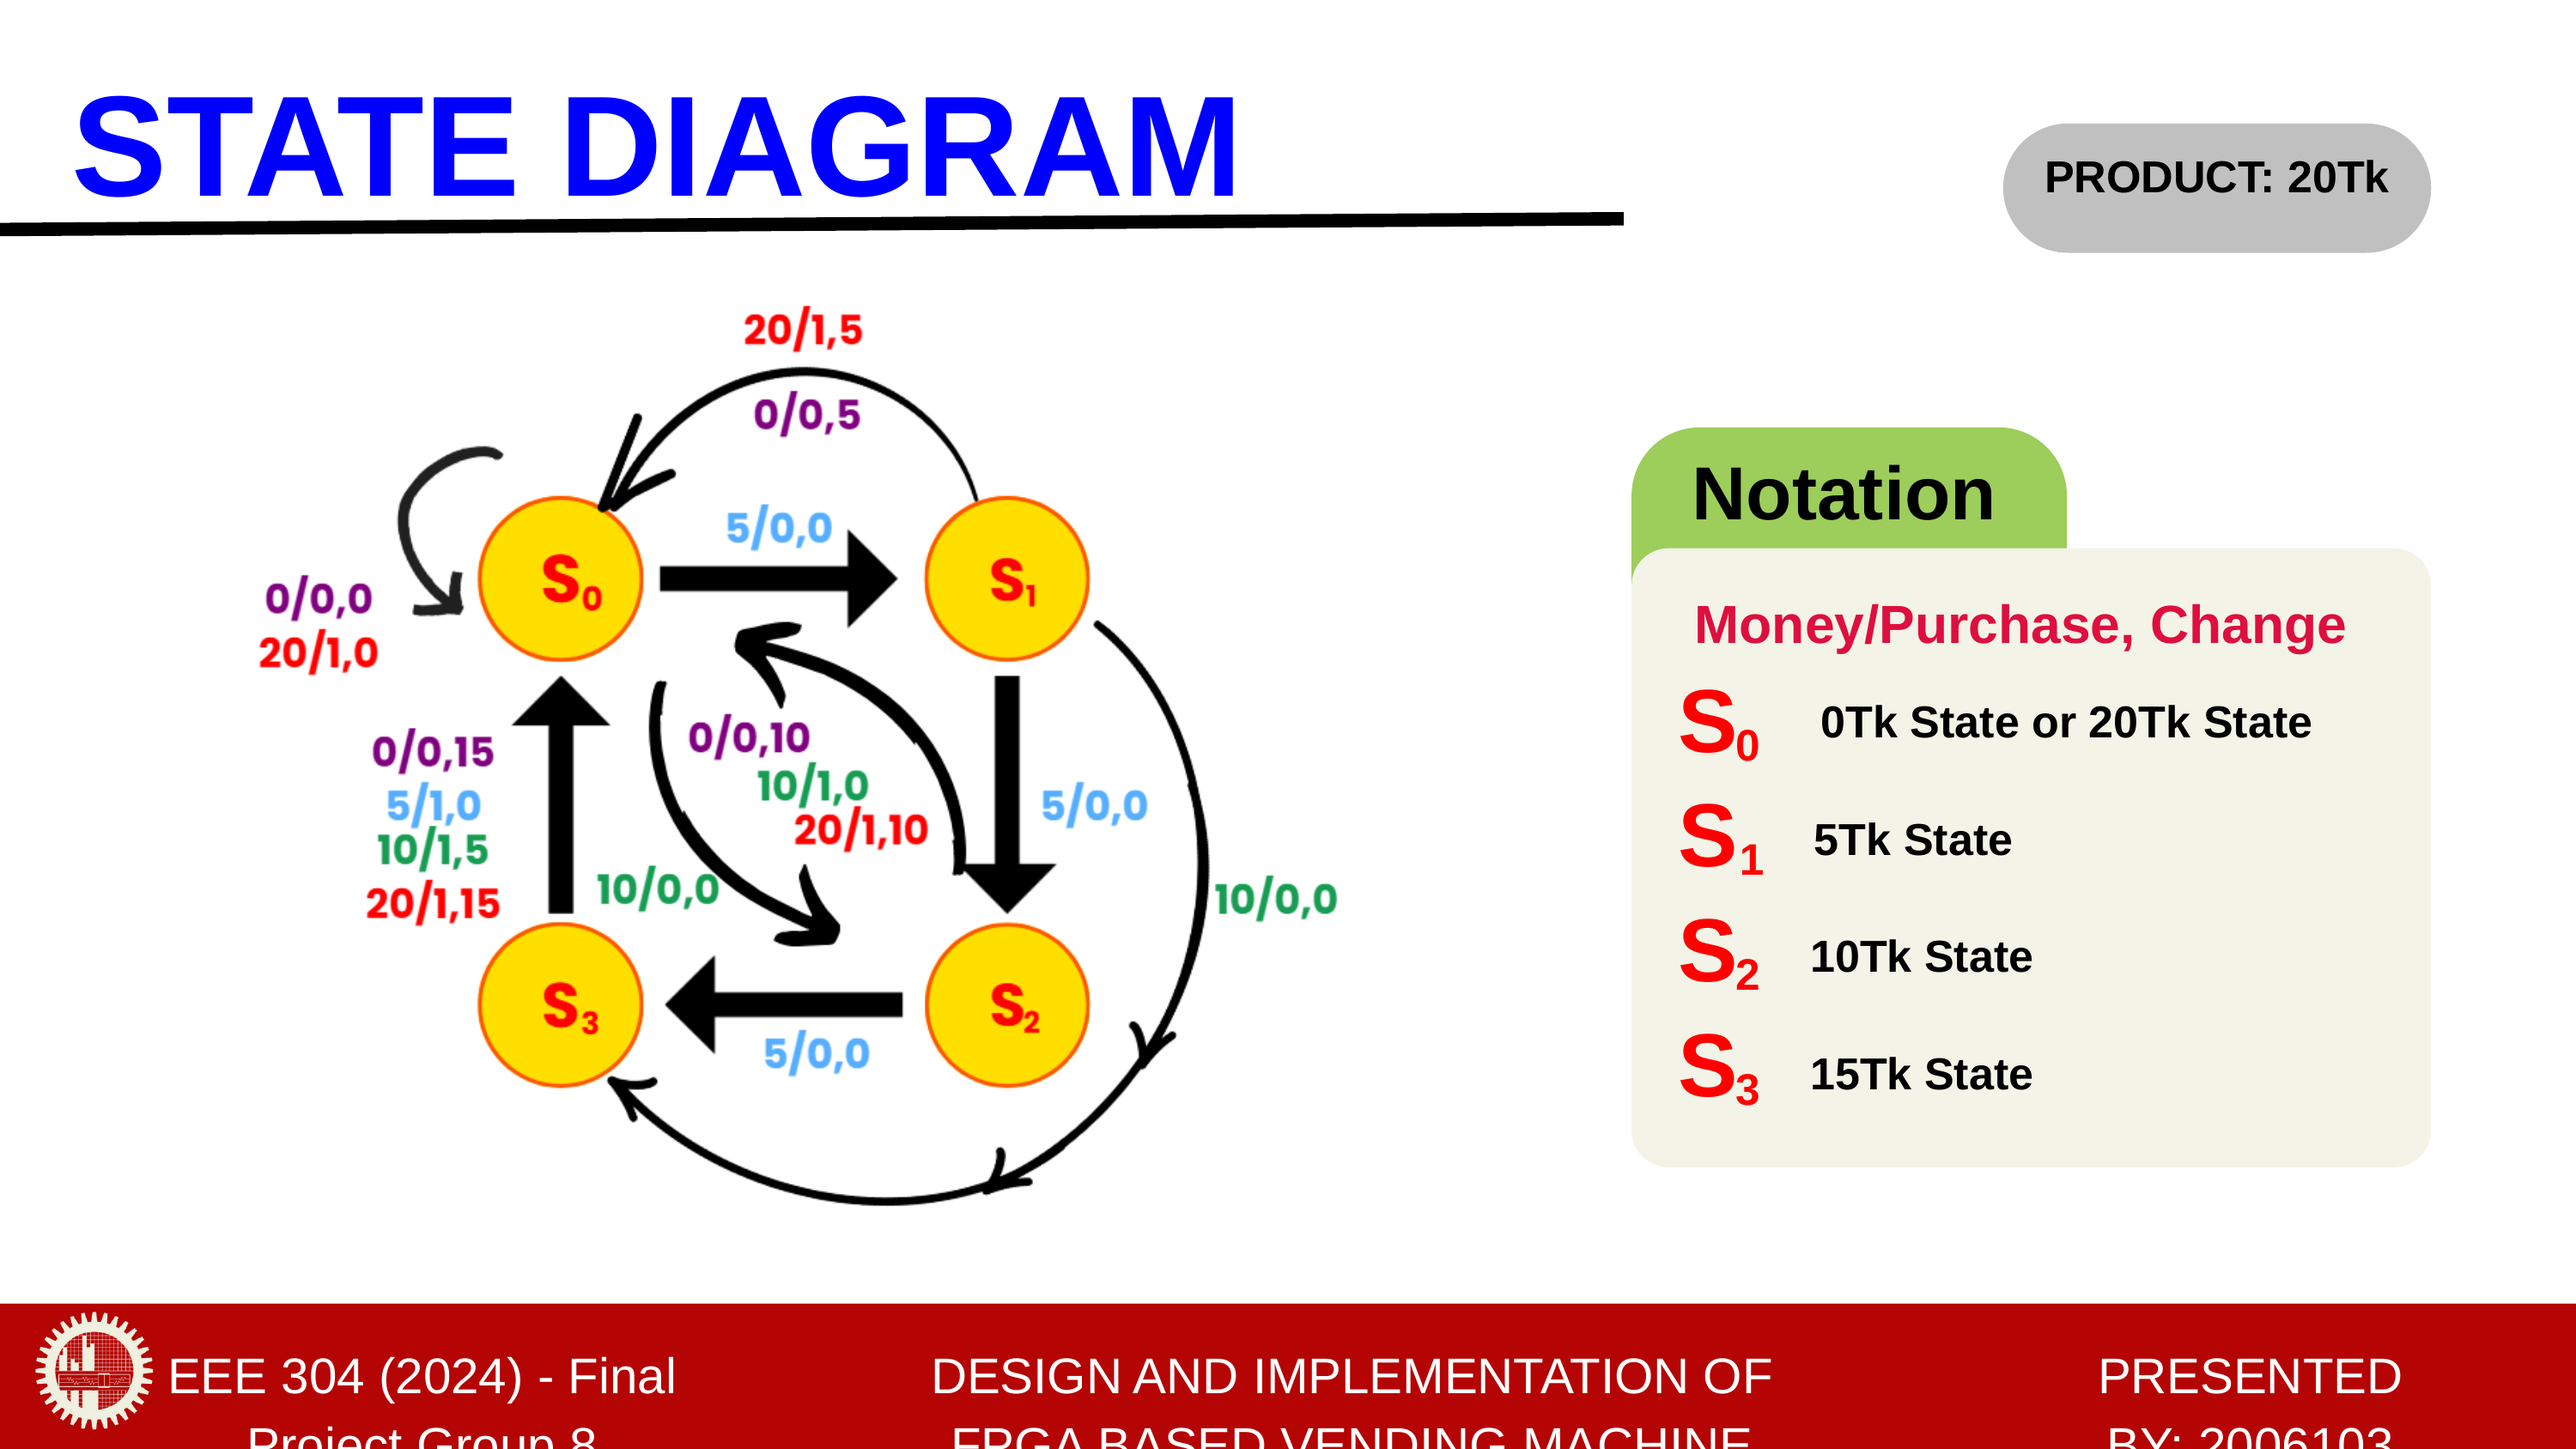

STATE DIAGRAM

PRODUCT: 20Tk

Notation

Money/Purchase, Change
S
0Tk State or 20Tk State
0
S
5Tk State
1
S
10Tk State
2
S
15Tk State
3

EEE 304 (2024) - Final Project Group 8
DESIGN AND IMPLEMENTATION OF FPGA BASED VENDING MACHINE
PRESENTED BY: 2006103